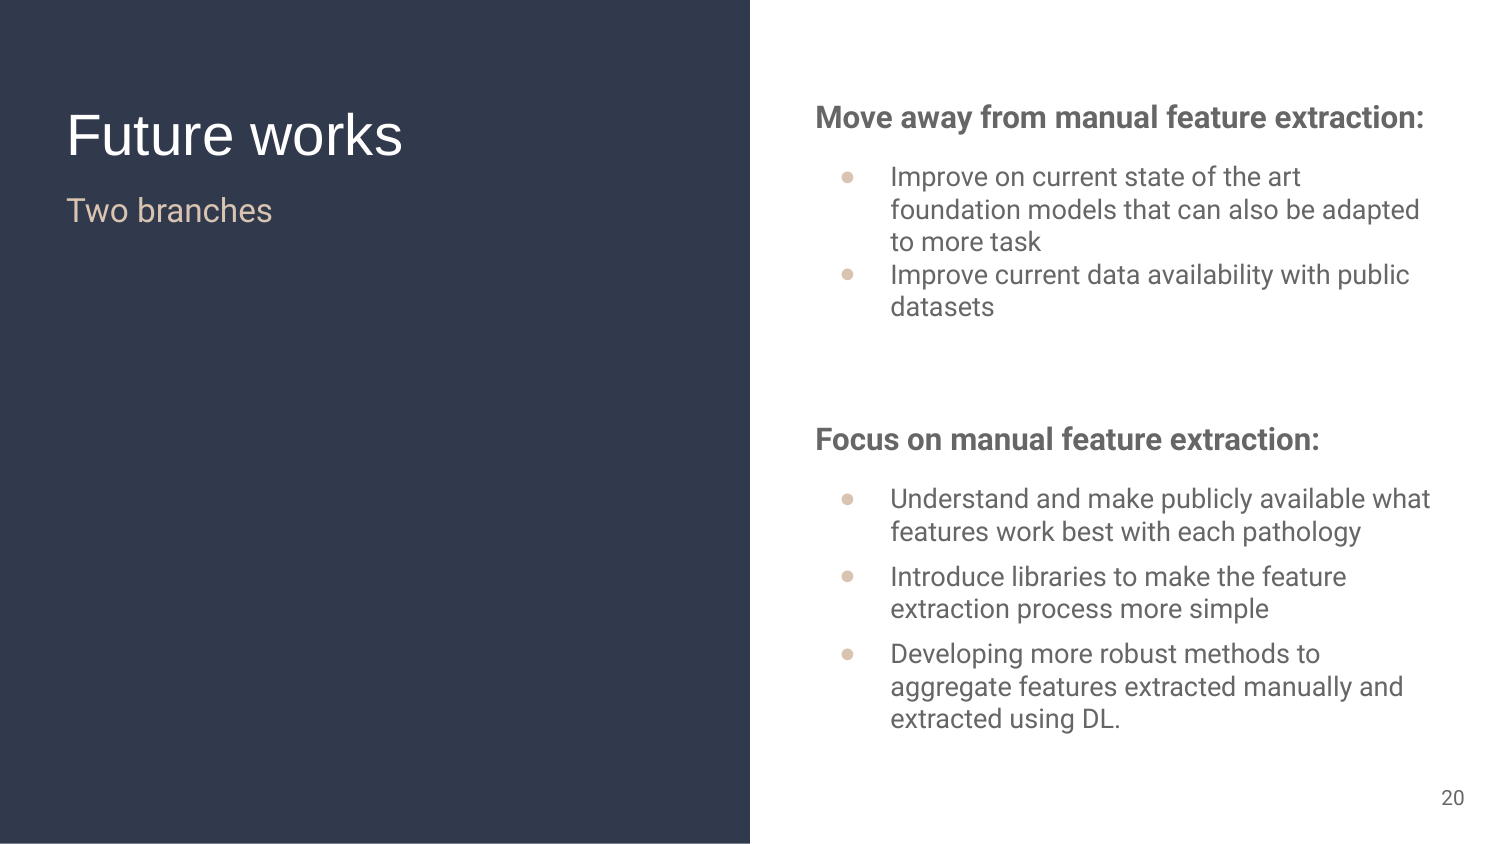

# Future works
Move away from manual feature extraction:
Improve on current state of the art foundation models that can also be adapted to more task
Improve current data availability with public datasets

Focus on manual feature extraction:

Understand and make publicly available what features work best with each pathology

Introduce libraries to make the feature extraction process more simple

Developing more robust methods to aggregate features extracted manually and extracted using DL.

Two branches
20